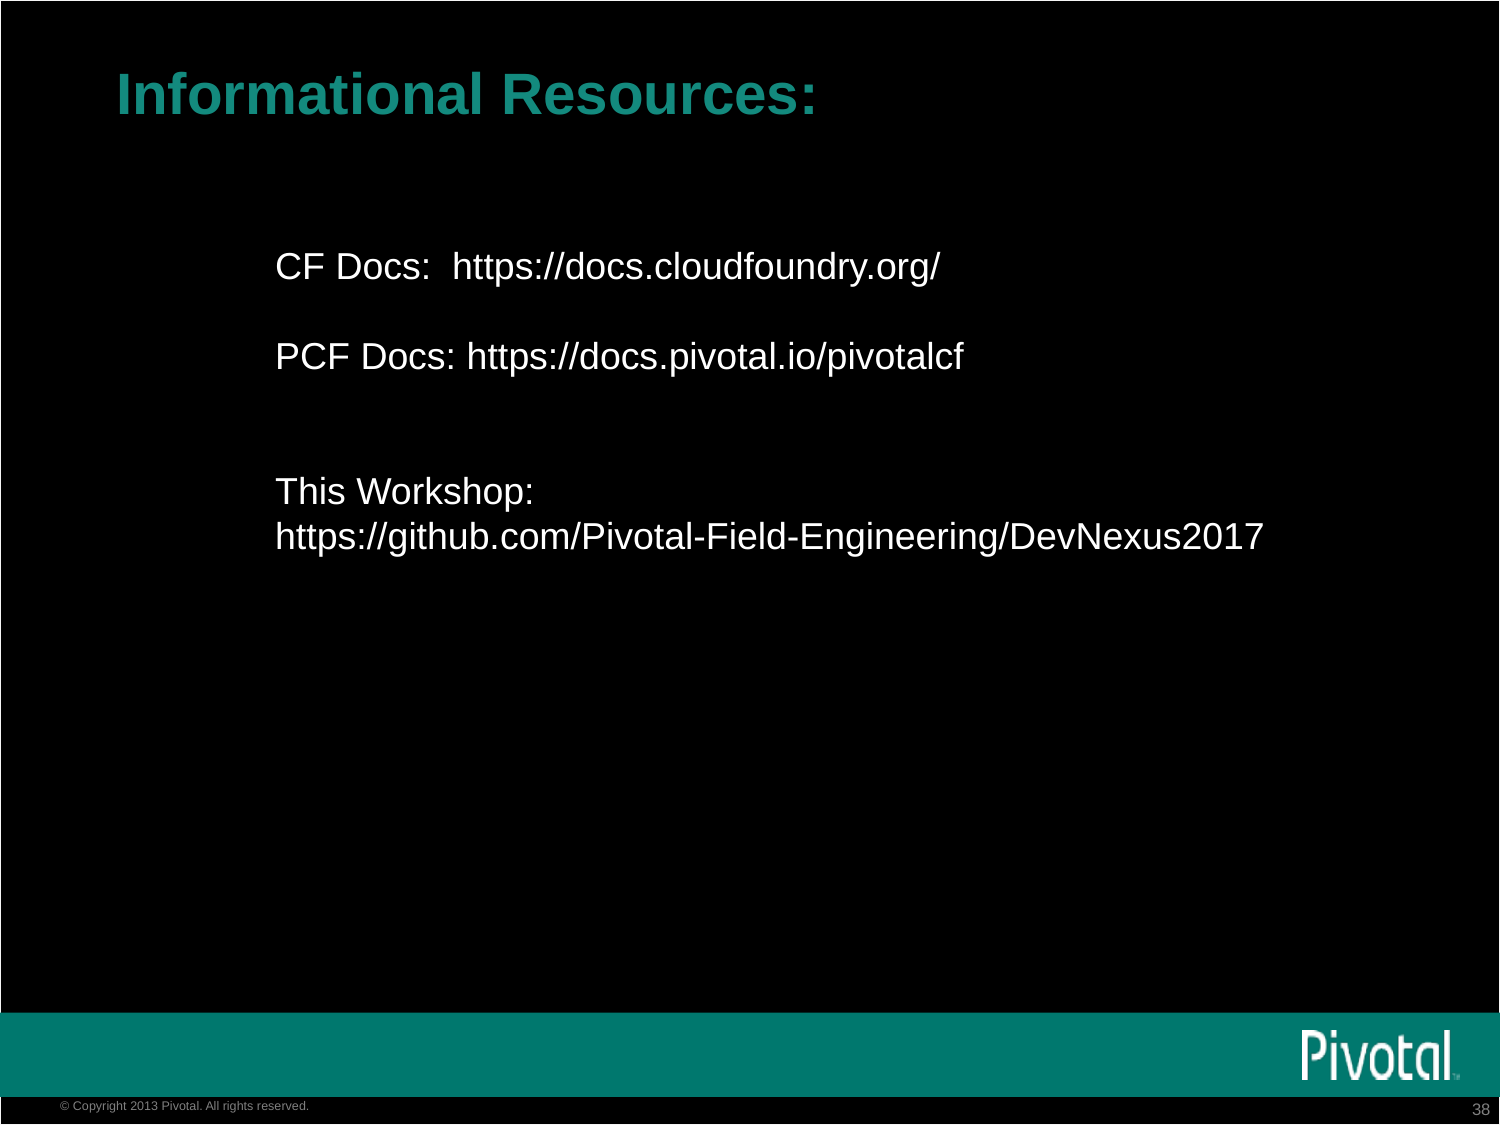

Informational Resources:

CF Docs:  https://docs.cloudfoundry.org/

PCF Docs: https://docs.pivotal.io/pivotalcf

This Workshop: https://github.com/Pivotal-Field-Engineering/DevNexus2017